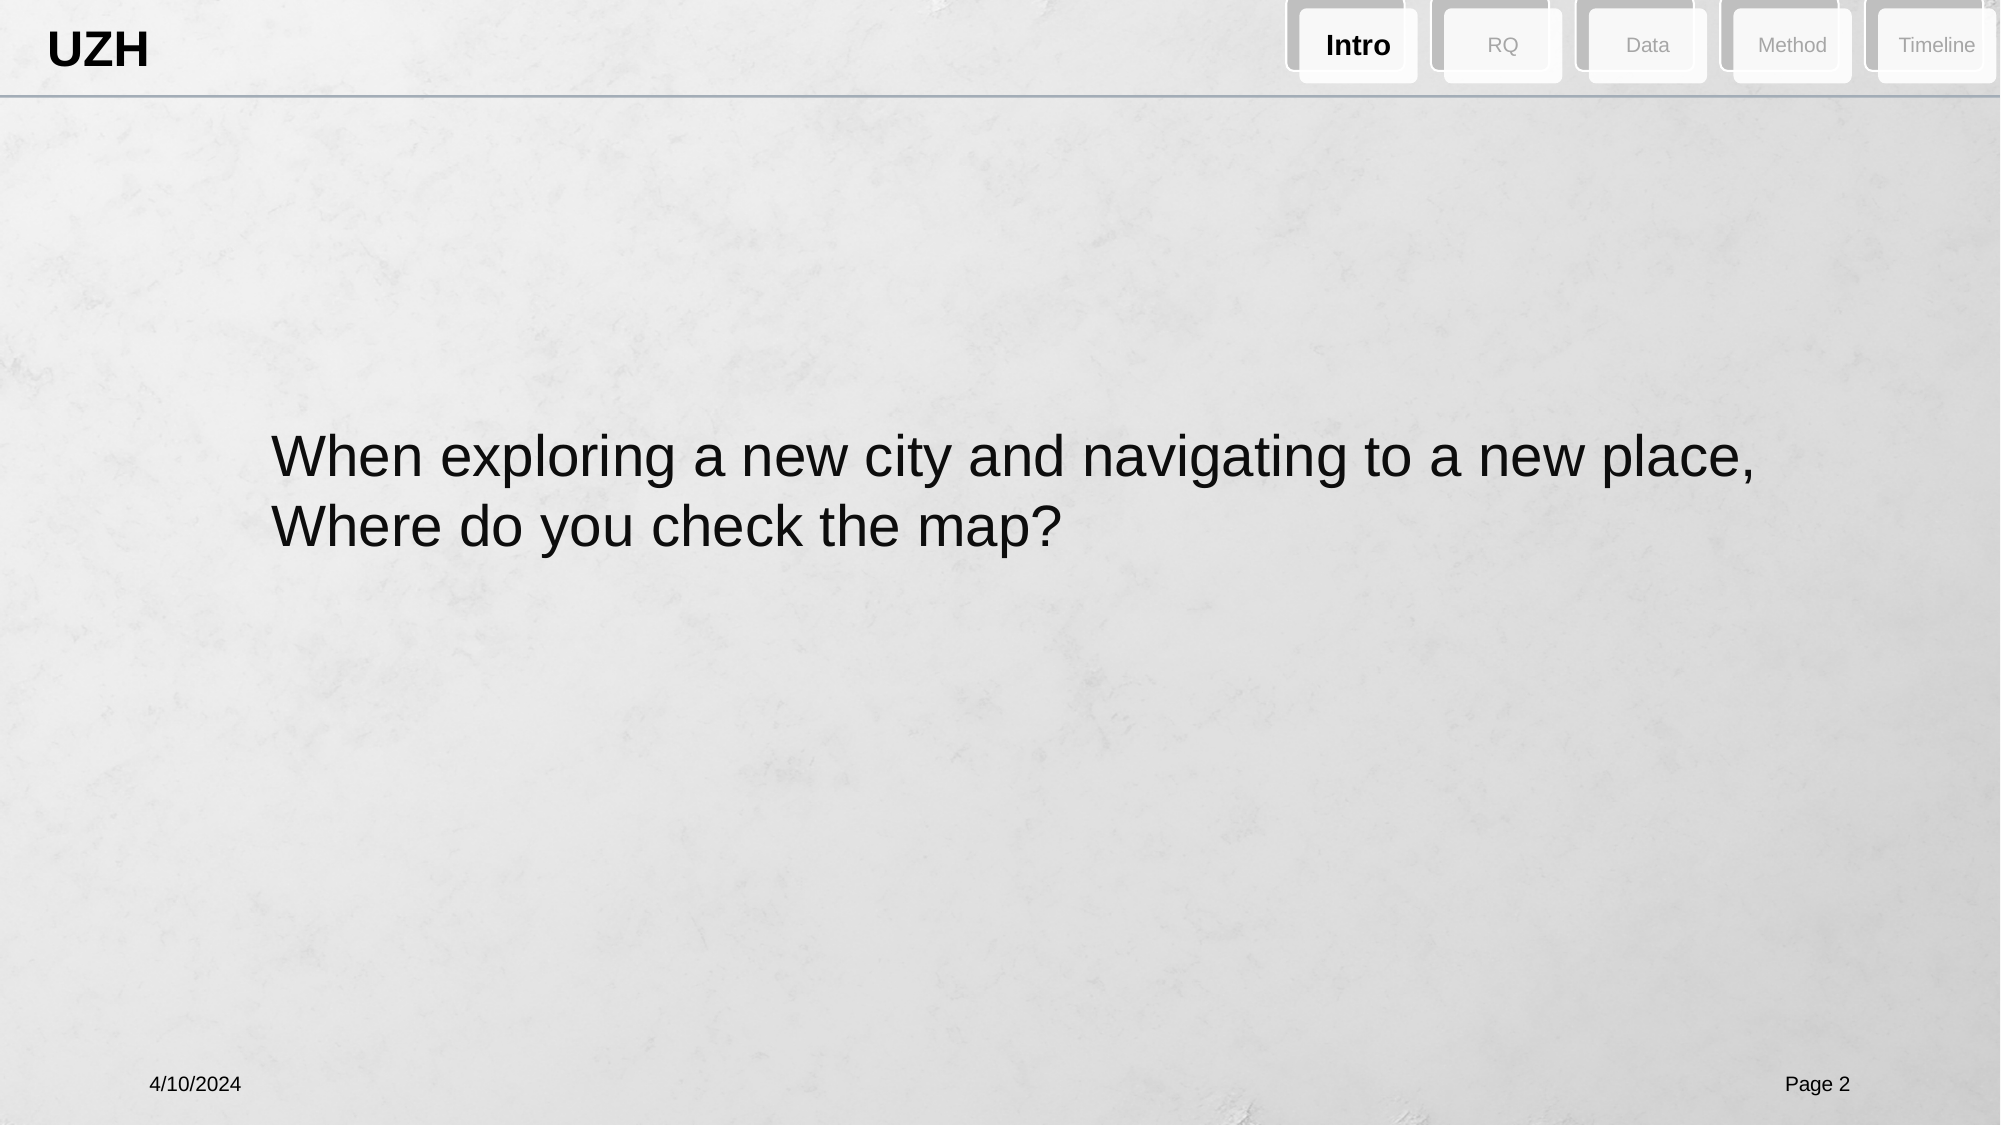

Intro
RQ
Data
Method
Timeline
When exploring a new city and navigating to a new place, Where do you check the map?

4/10/2024
Page 2